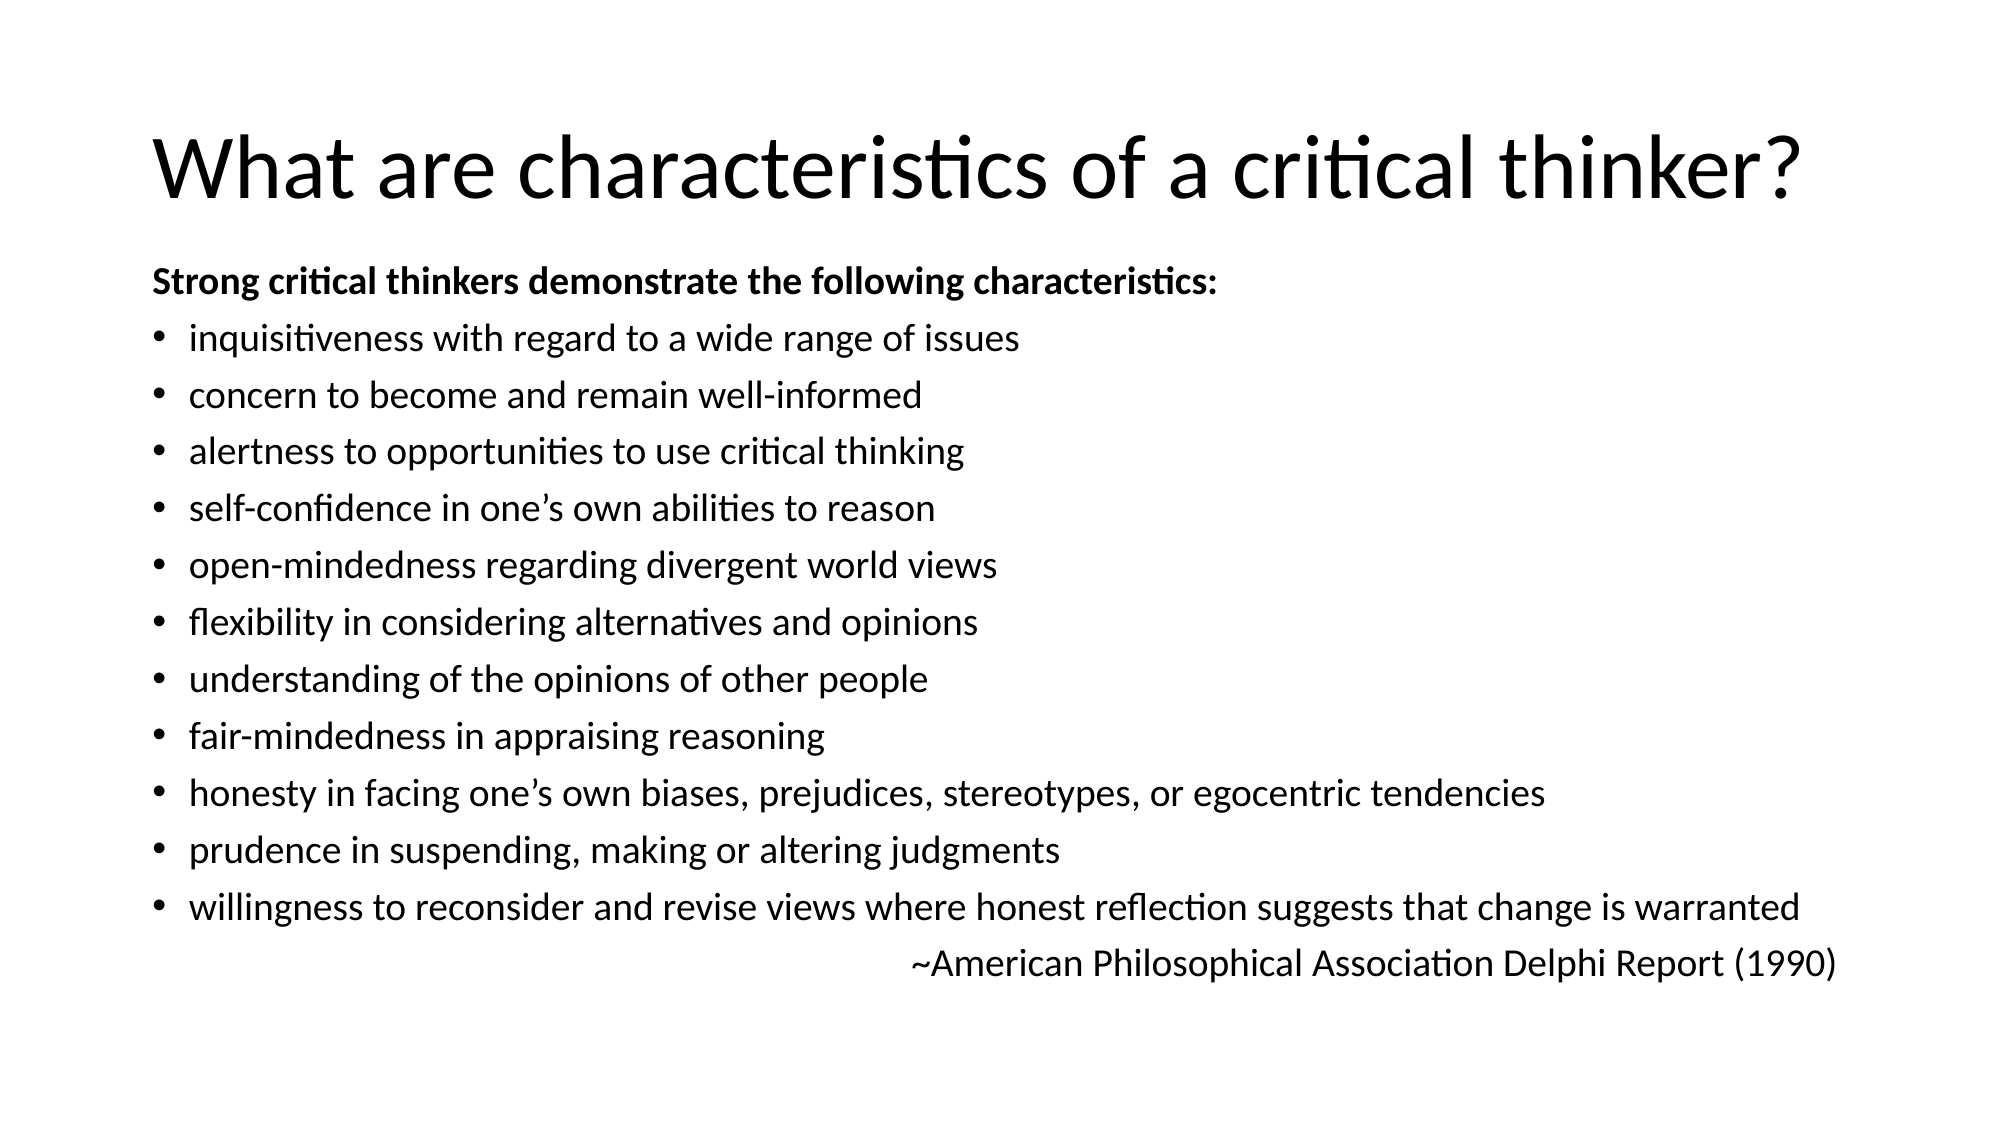

# What are characteristics of a critical thinker?
Strong critical thinkers demonstrate the following characteristics:
inquisitiveness with regard to a wide range of issues
concern to become and remain well-informed
alertness to opportunities to use critical thinking
self-confidence in one’s own abilities to reason
open-mindedness regarding divergent world views
flexibility in considering alternatives and opinions
understanding of the opinions of other people
fair-mindedness in appraising reasoning
honesty in facing one’s own biases, prejudices, stereotypes, or egocentric tendencies
prudence in suspending, making or altering judgments
willingness to reconsider and revise views where honest reflection suggests that change is warranted
~American Philosophical Association Delphi Report (1990)